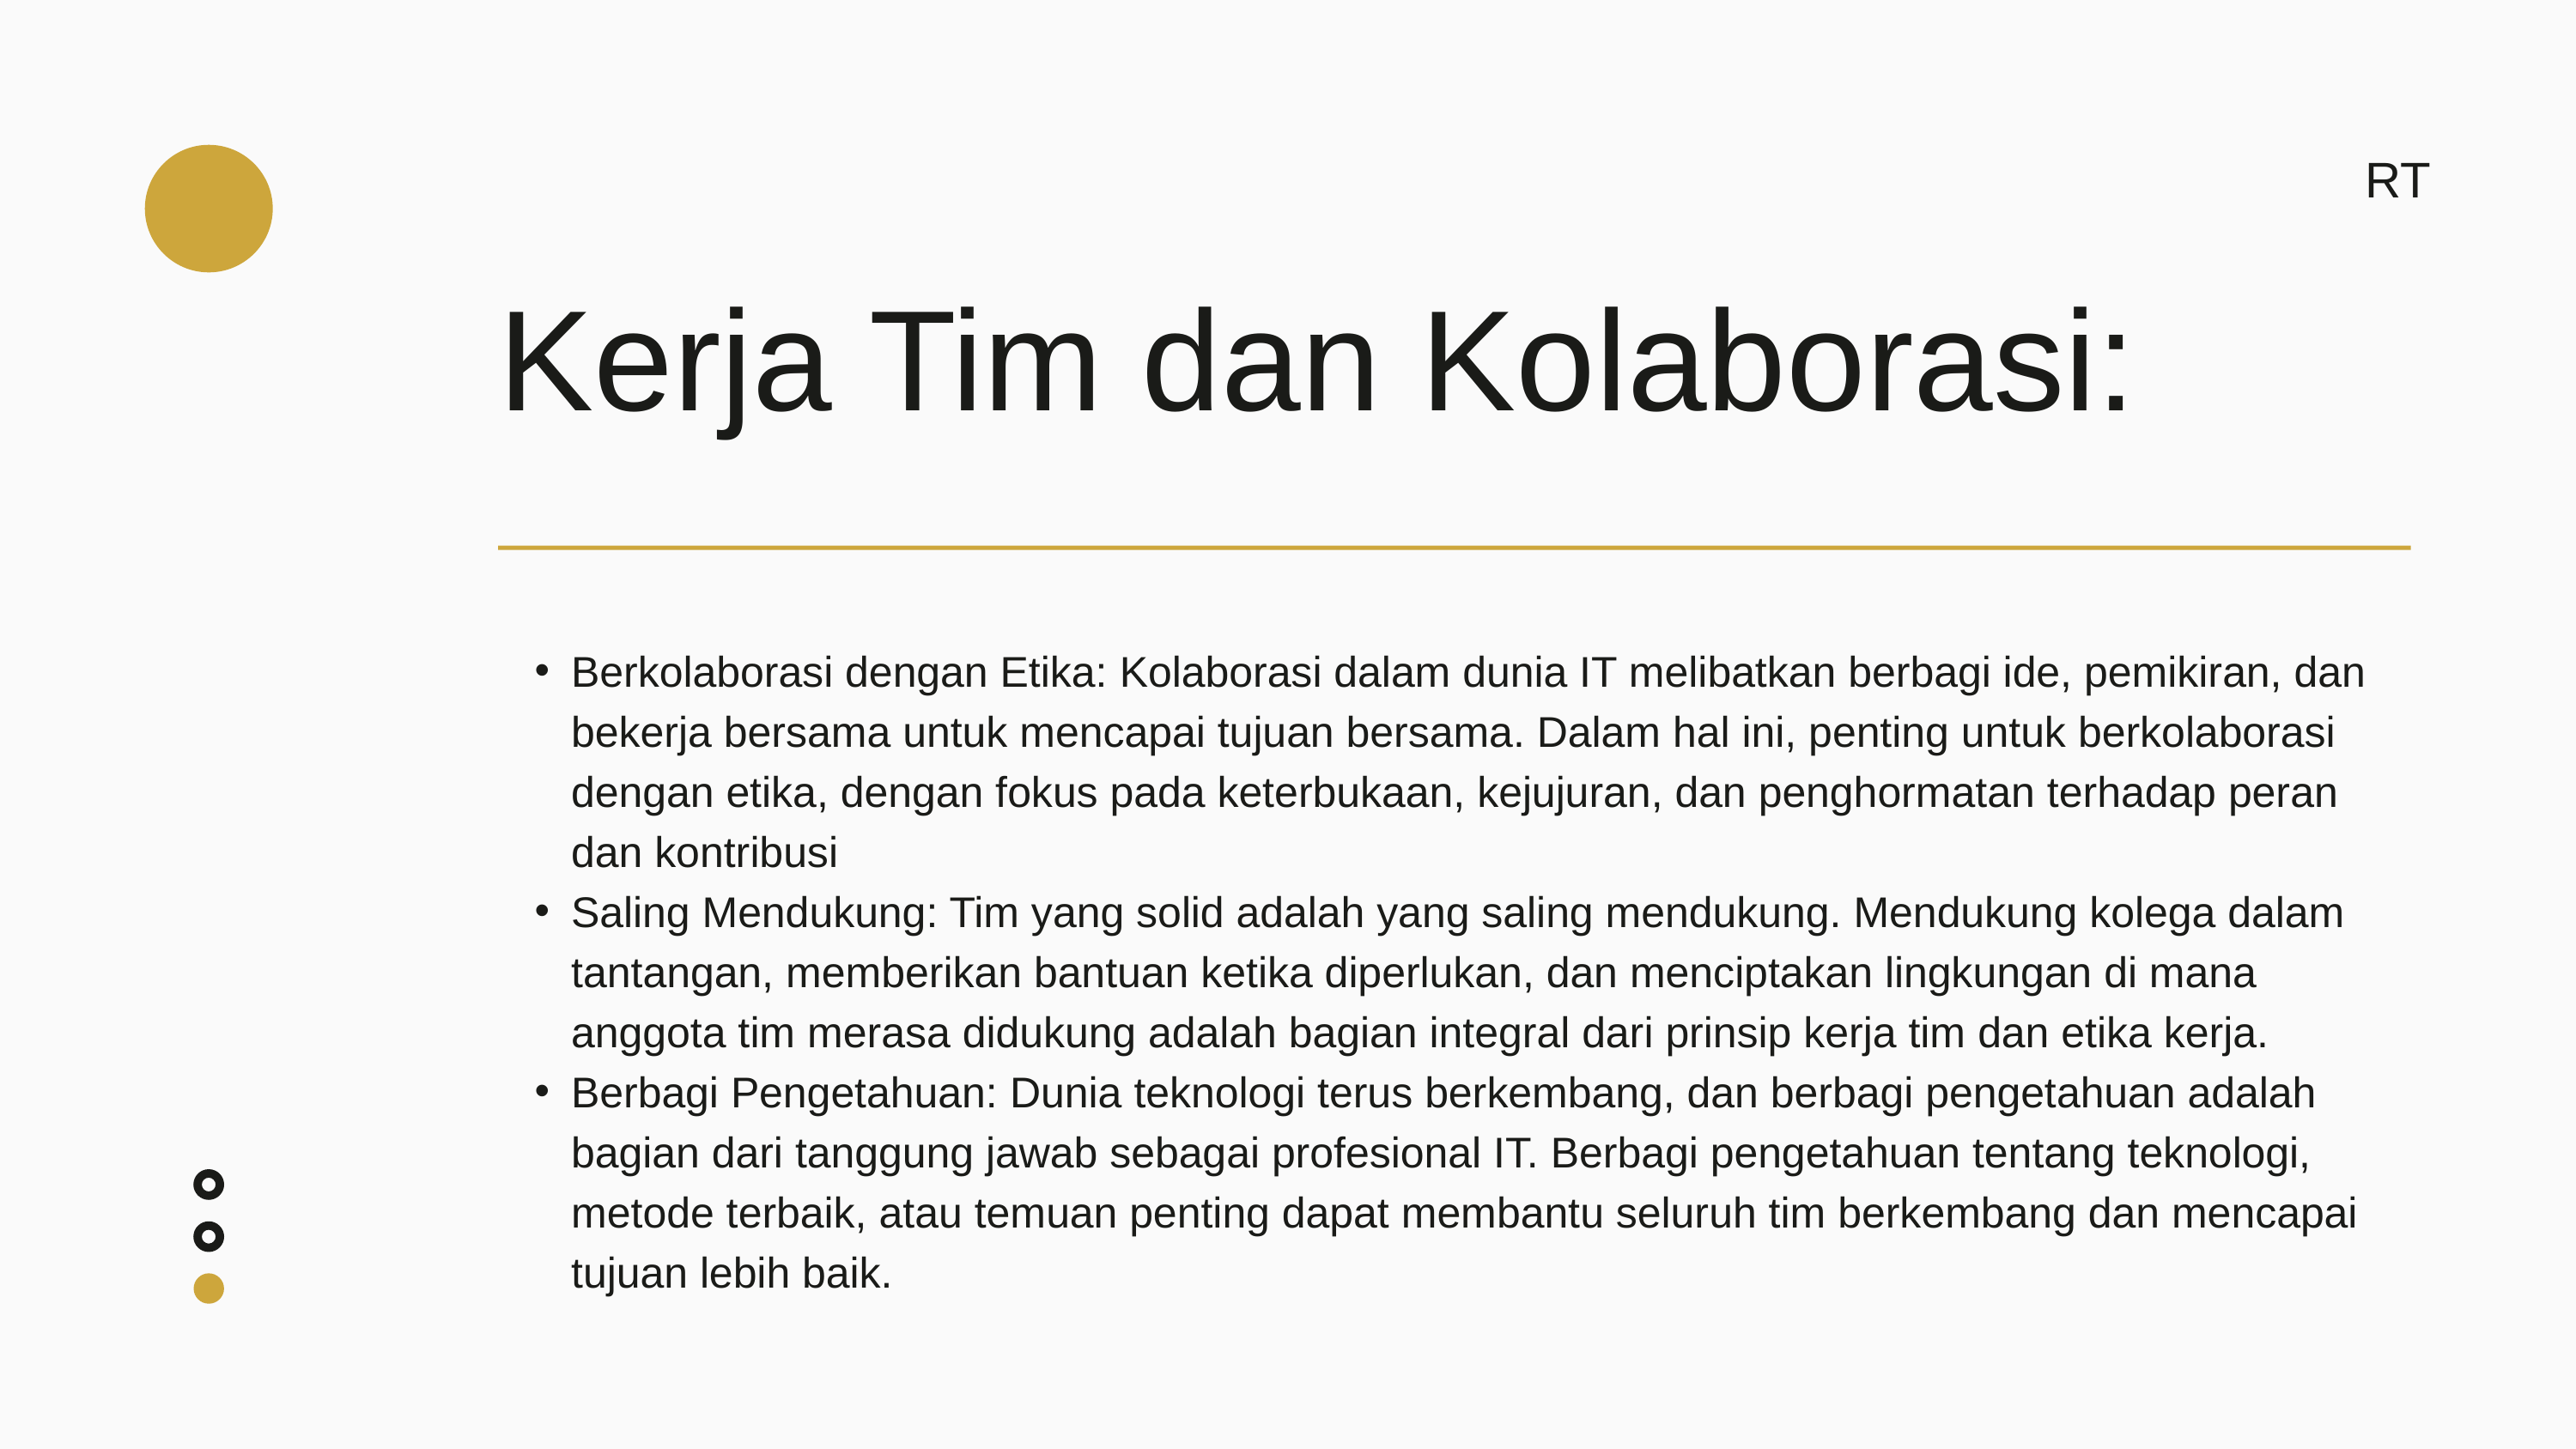

RT
Kerja Tim dan Kolaborasi:

Berkolaborasi dengan Etika: Kolaborasi dalam dunia IT melibatkan berbagi ide, pemikiran, dan bekerja bersama untuk mencapai tujuan bersama. Dalam hal ini, penting untuk berkolaborasi dengan etika, dengan fokus pada keterbukaan, kejujuran, dan penghormatan terhadap peran dan kontribusi
Saling Mendukung: Tim yang solid adalah yang saling mendukung. Mendukung kolega dalam tantangan, memberikan bantuan ketika diperlukan, dan menciptakan lingkungan di mana anggota tim merasa didukung adalah bagian integral dari prinsip kerja tim dan etika kerja.
Berbagi Pengetahuan: Dunia teknologi terus berkembang, dan berbagi pengetahuan adalah bagian dari tanggung jawab sebagai profesional IT. Berbagi pengetahuan tentang teknologi, metode terbaik, atau temuan penting dapat membantu seluruh tim berkembang dan mencapai tujuan lebih baik.